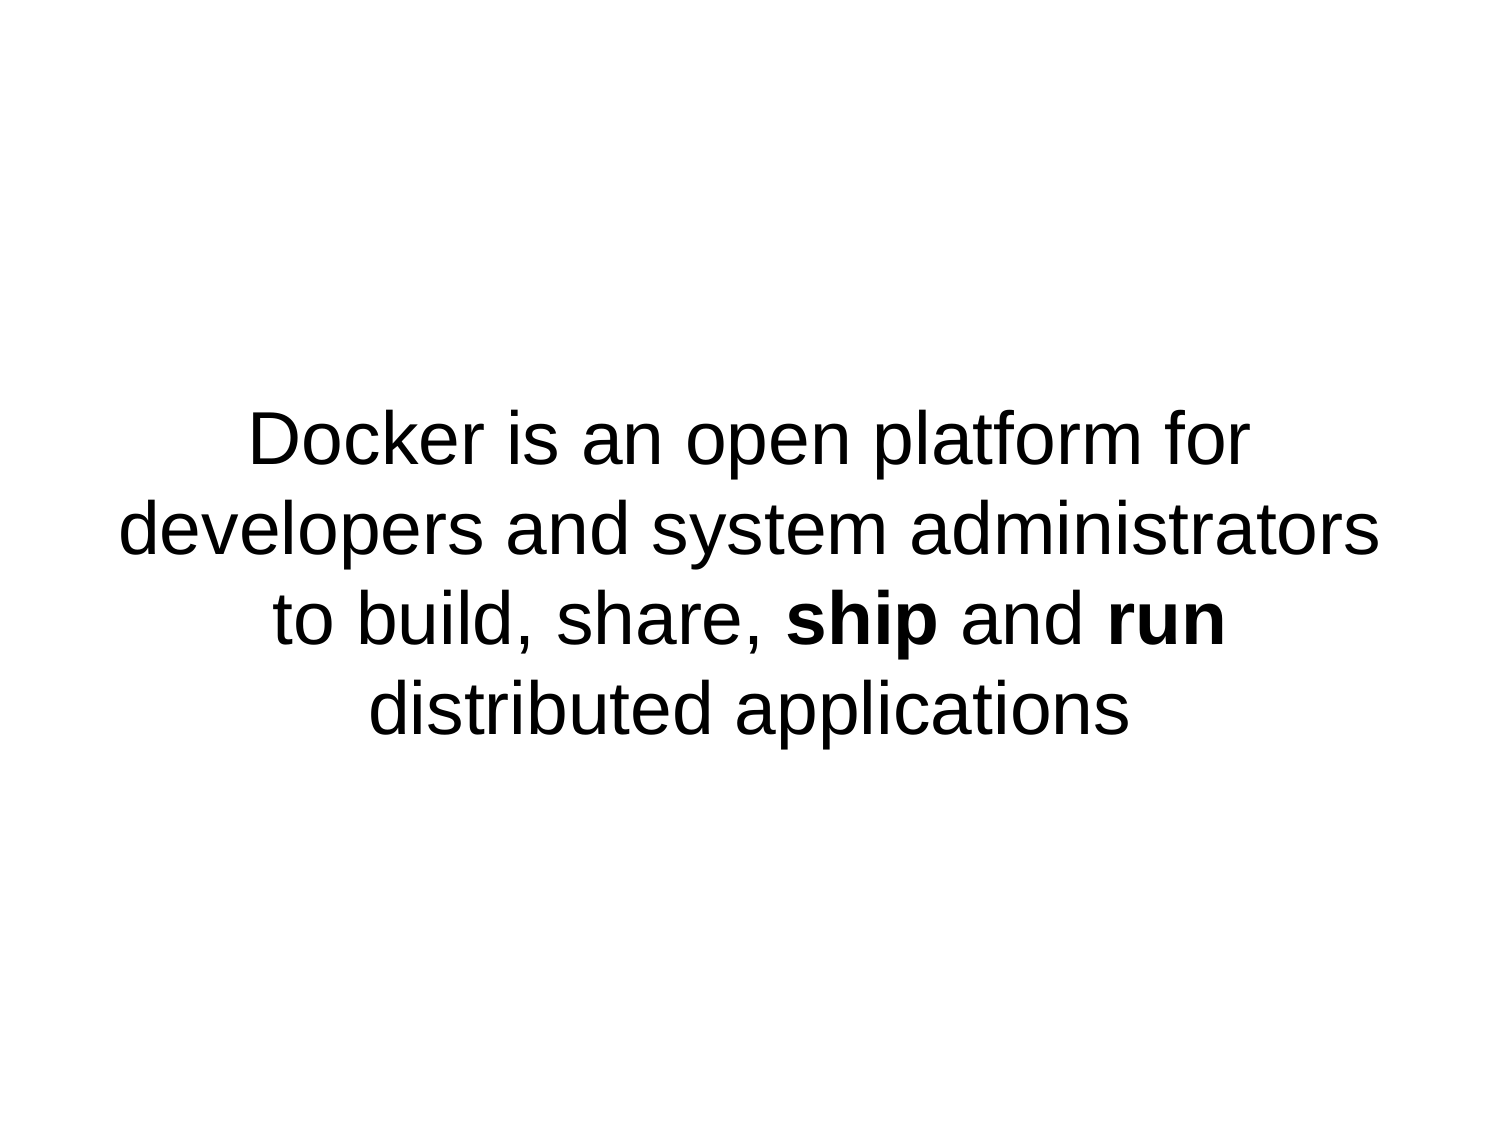

Docker is an open platform for developers and system administrators to build, share, ship and run distributed applications